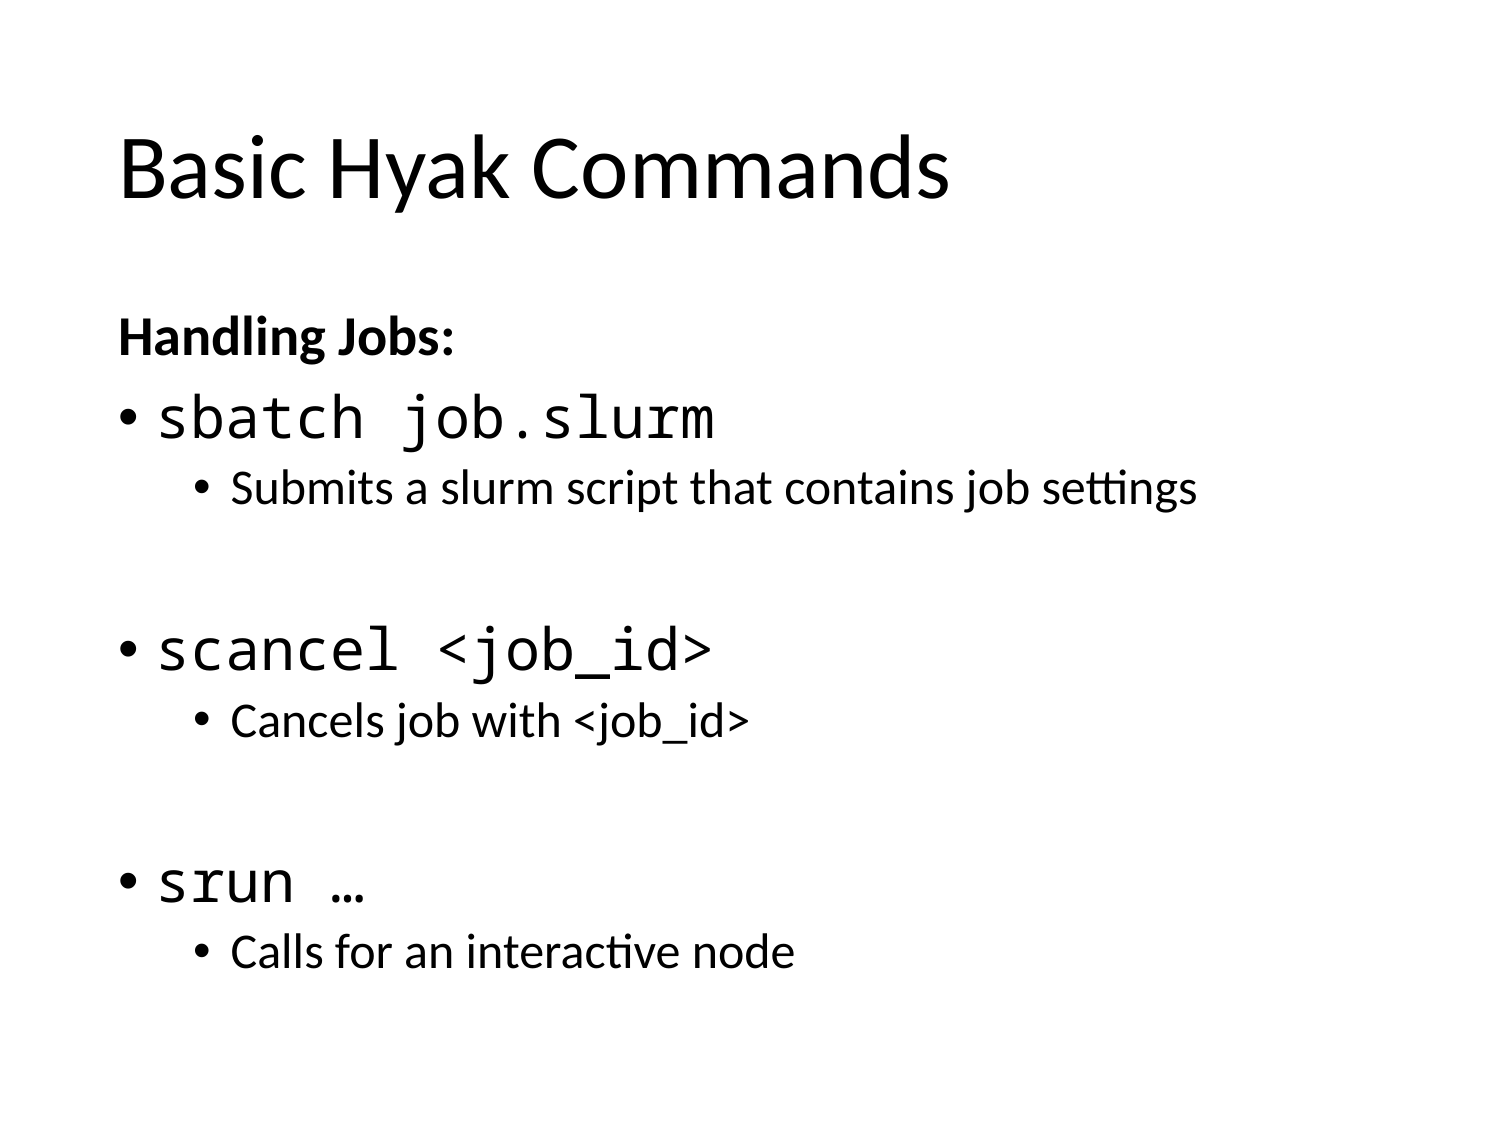

# Basic Hyak Commands
Handling Jobs:
sbatch job.slurm
Submits a slurm script that contains job settings

scancel <job_id>
Cancels job with <job_id>

srun …
Calls for an interactive node